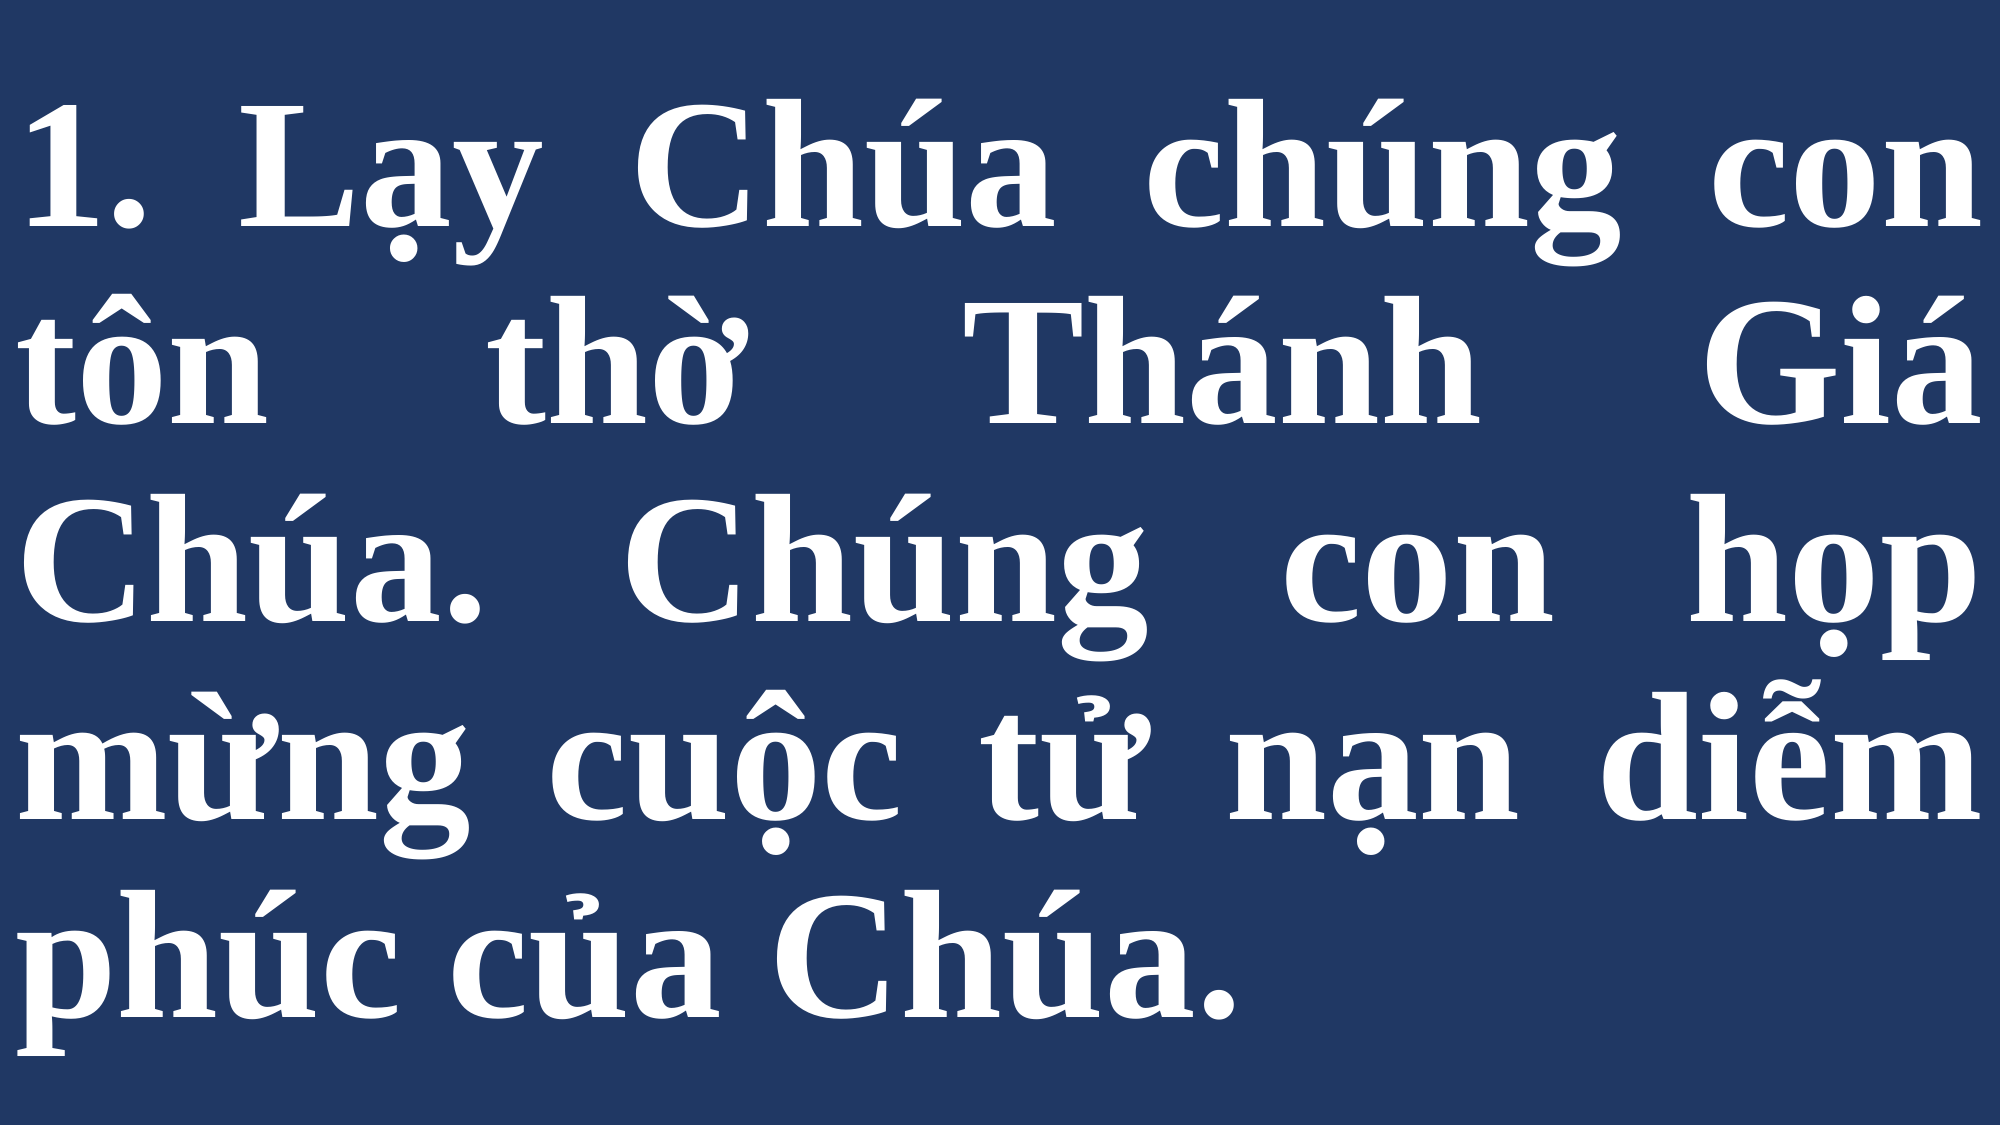

# 1. Lạy Chúa chúng con tôn thờ Thánh Giá Chúa. Chúng con họp mừng cuộc tử nạn diễm phúc của Chúa.